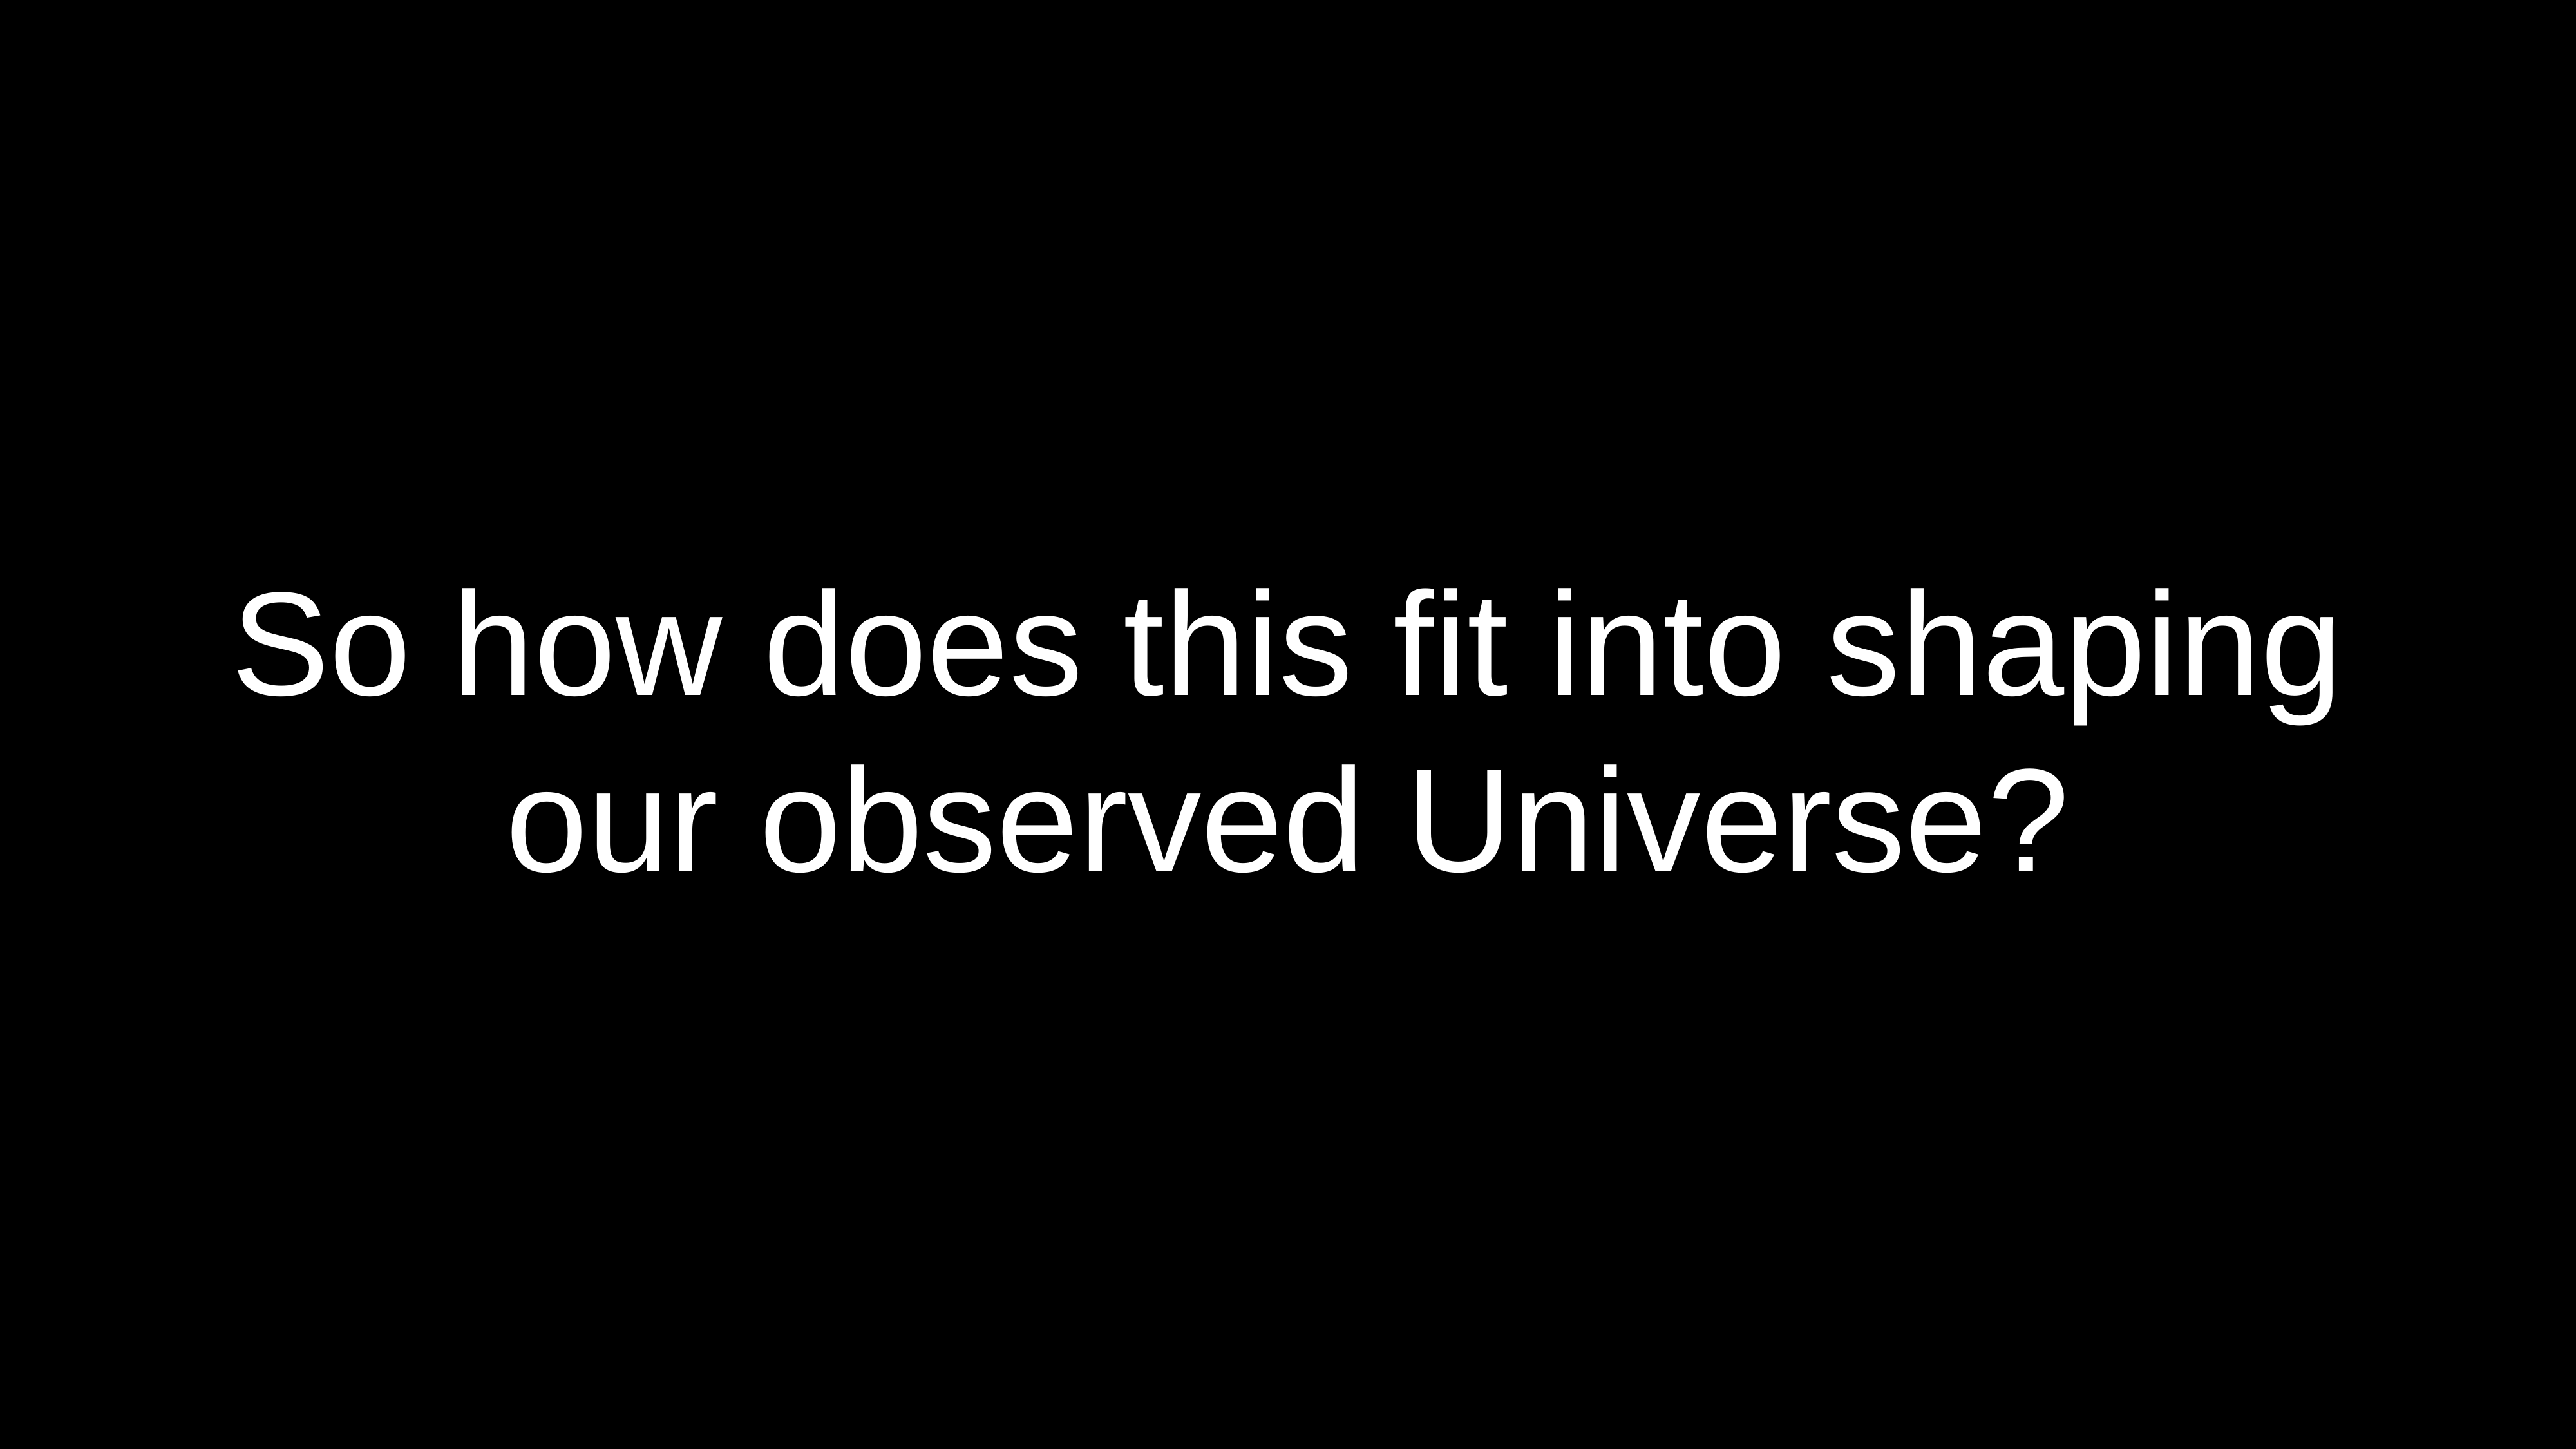

# So how does this fit into shaping our observed Universe?